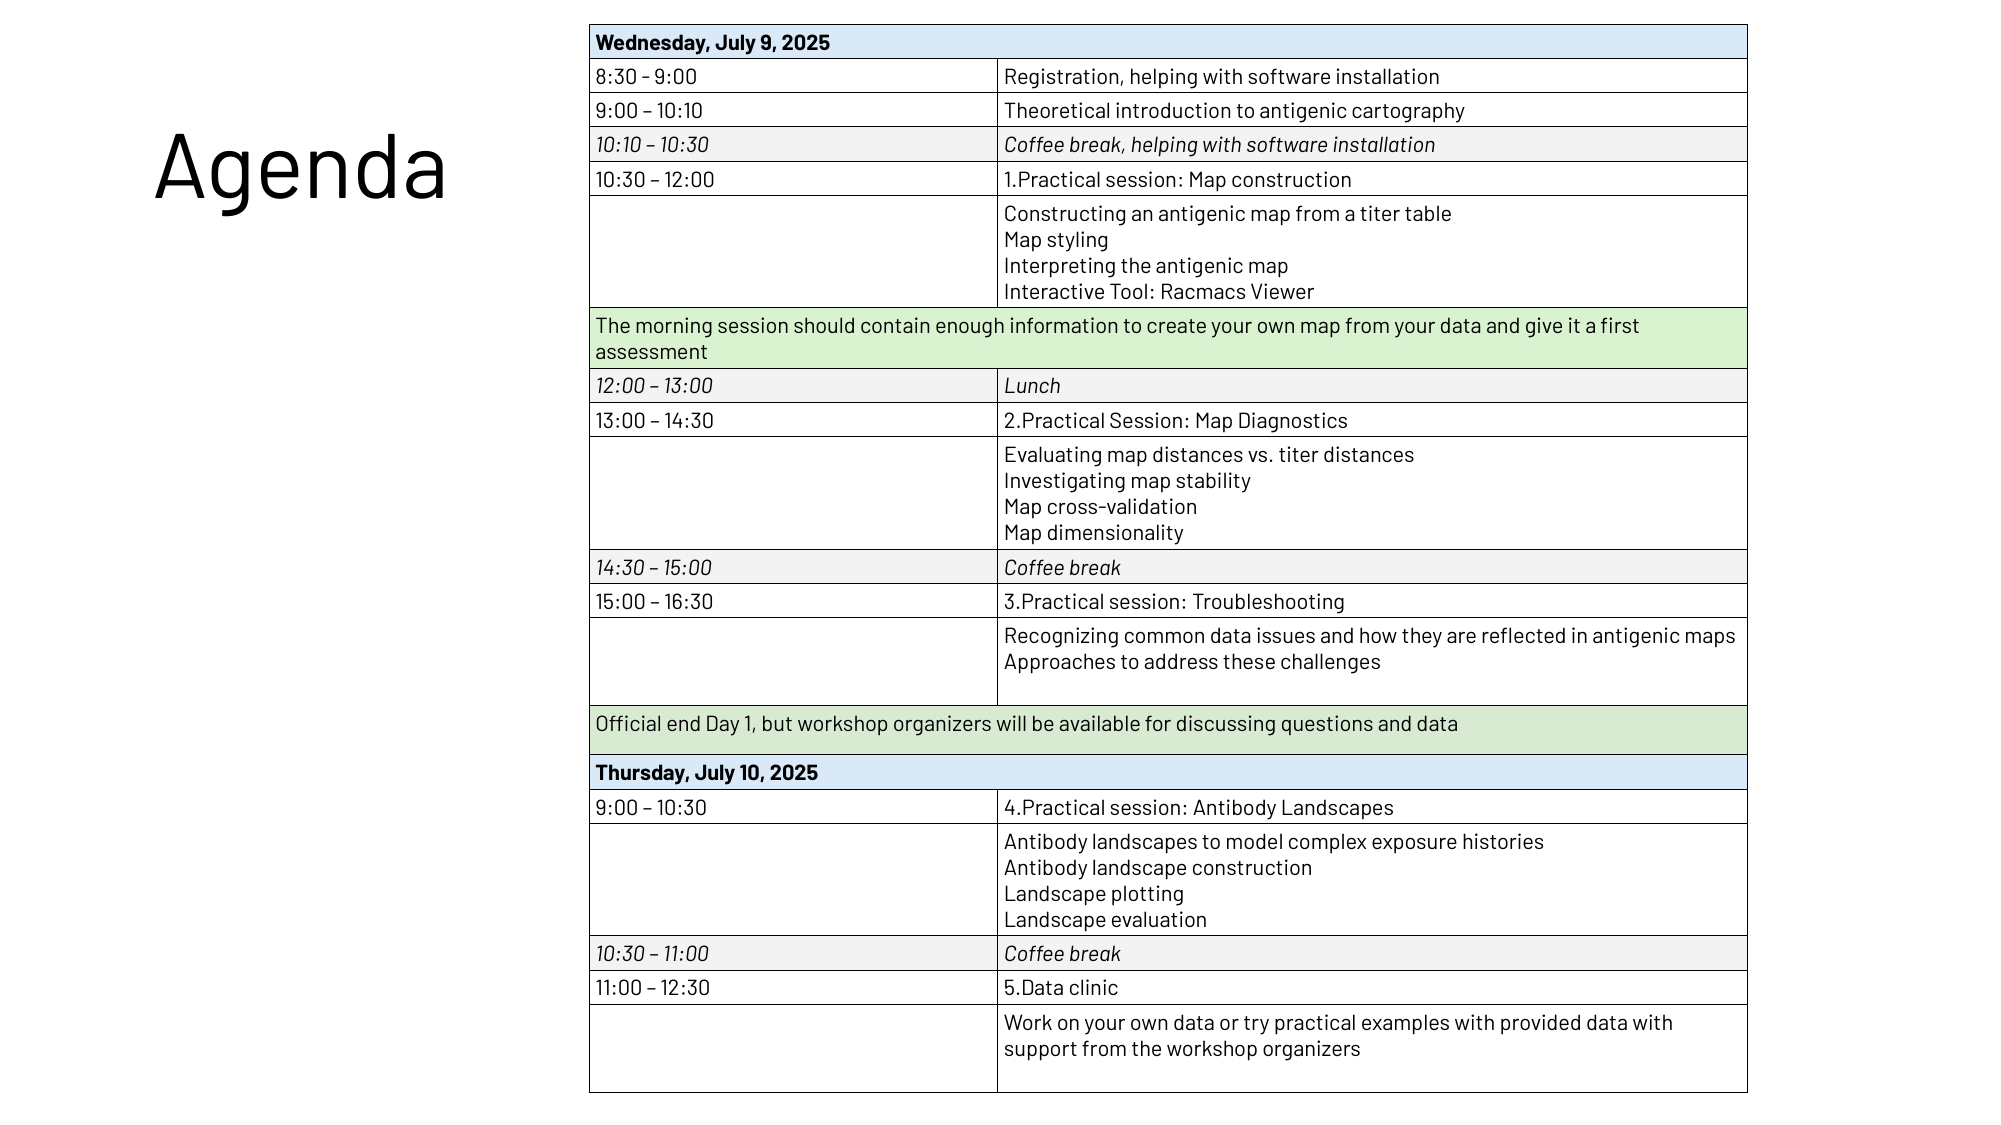

| Wednesday, July 9, 2025 |  |
| --- | --- |
| 8:30 - 9:00 | Registration, helping with software installation |
| 9:00 – 10:10 | Theoretical introduction to antigenic cartography |
| 10:10 – 10:30 | Coffee break, helping with software installation |
| 10:30 – 12:00 | Practical session: Map construction |
|  | Constructing an antigenic map from a titer table Map styling Interpreting the antigenic map Interactive Tool: Racmacs Viewer |
| The morning session should contain enough information to create your own map from your data and give it a first assessment |  |
| 12:00 – 13:00 | Lunch |
| 13:00 – 14:30 | Practical Session: Map Diagnostics |
|  | Evaluating map distances vs. titer distances Investigating map stability Map cross-validation Map dimensionality |
| 14:30 – 15:00 | Coffee break |
| 15:00 – 16:30 | Practical session: Troubleshooting |
|  | Recognizing common data issues and how they are reflected in antigenic maps Approaches to address these challenges |
| Official end Day 1, but workshop organizers will be available for discussing questions and data |  |
| Thursday, July 10, 2025 |  |
| 9:00 – 10:30 | Practical session: Antibody Landscapes |
|  | Antibody landscapes to model complex exposure histories Antibody landscape construction Landscape plotting Landscape evaluation |
| 10:30 – 11:00 | Coffee break |
| 11:00 – 12:30 | Data clinic |
|  | Work on your own data or try practical examples with provided data with support from the workshop organizers |
# Agenda